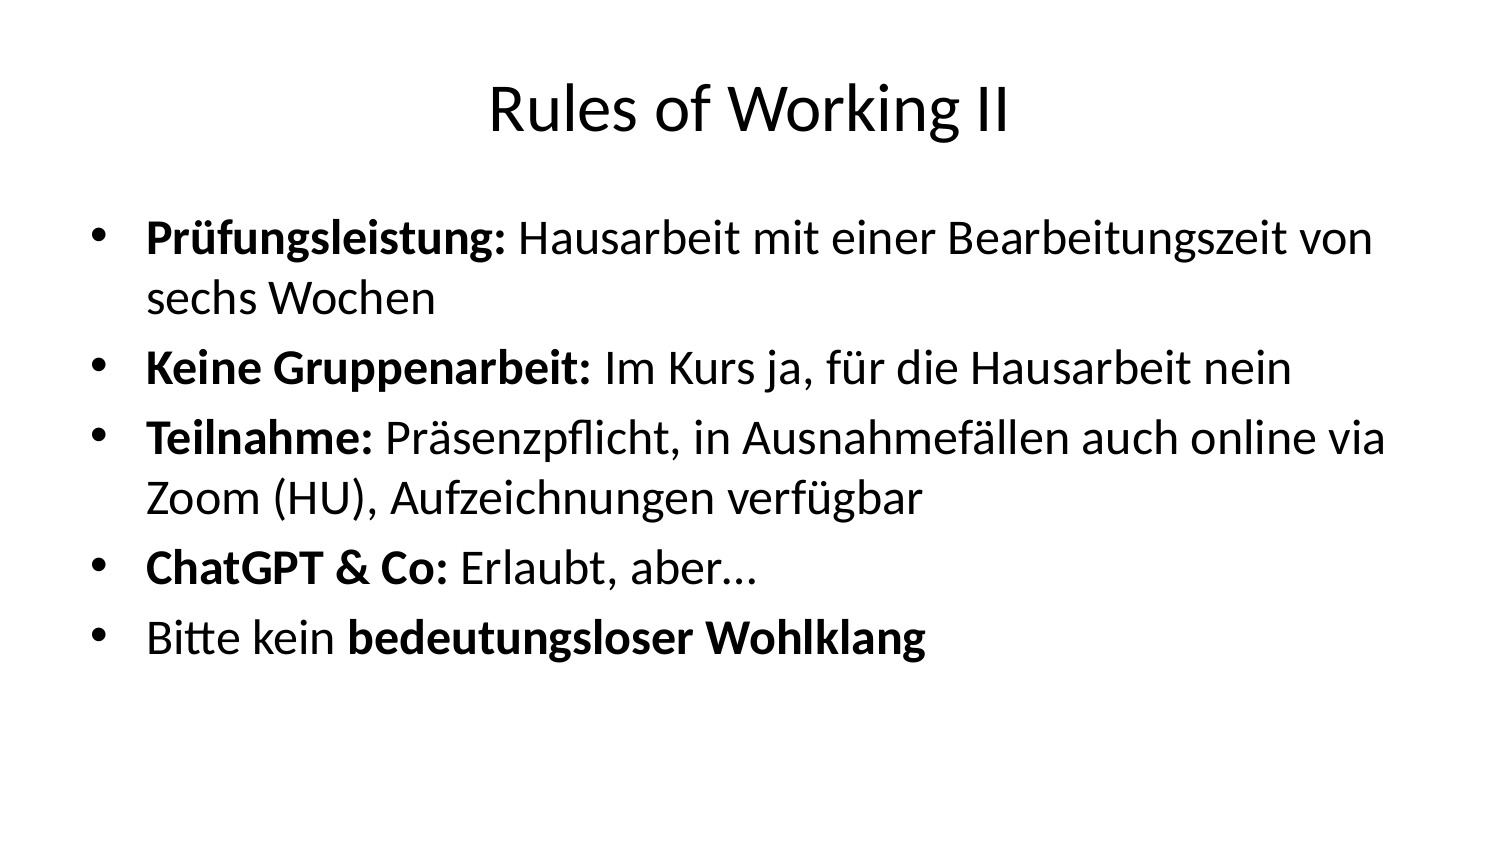

# Rules of Working II
Prüfungsleistung: Hausarbeit mit einer Bearbeitungszeit von sechs Wochen
Keine Gruppenarbeit: Im Kurs ja, für die Hausarbeit nein
Teilnahme: Präsenzpflicht, in Ausnahmefällen auch online via Zoom (HU), Aufzeichnungen verfügbar
ChatGPT & Co: Erlaubt, aber…
Bitte kein bedeutungsloser Wohlklang